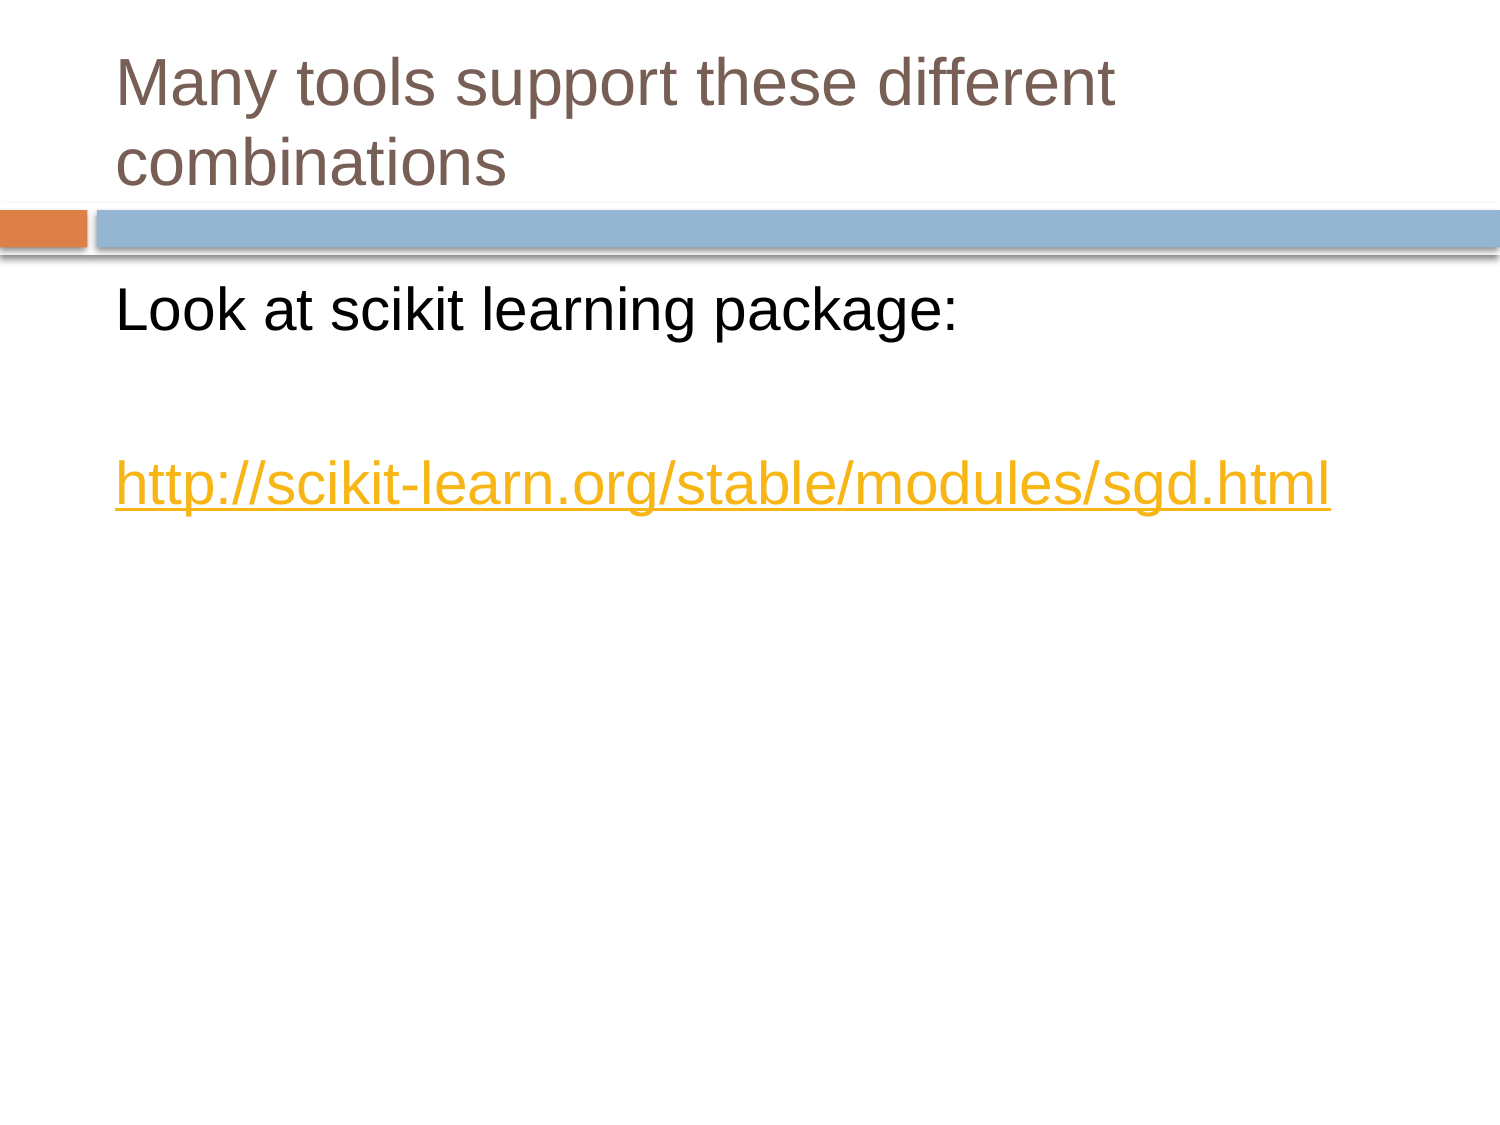

# Many tools support these different combinations
Look at scikit learning package:

http://scikit-learn.org/stable/modules/sgd.html